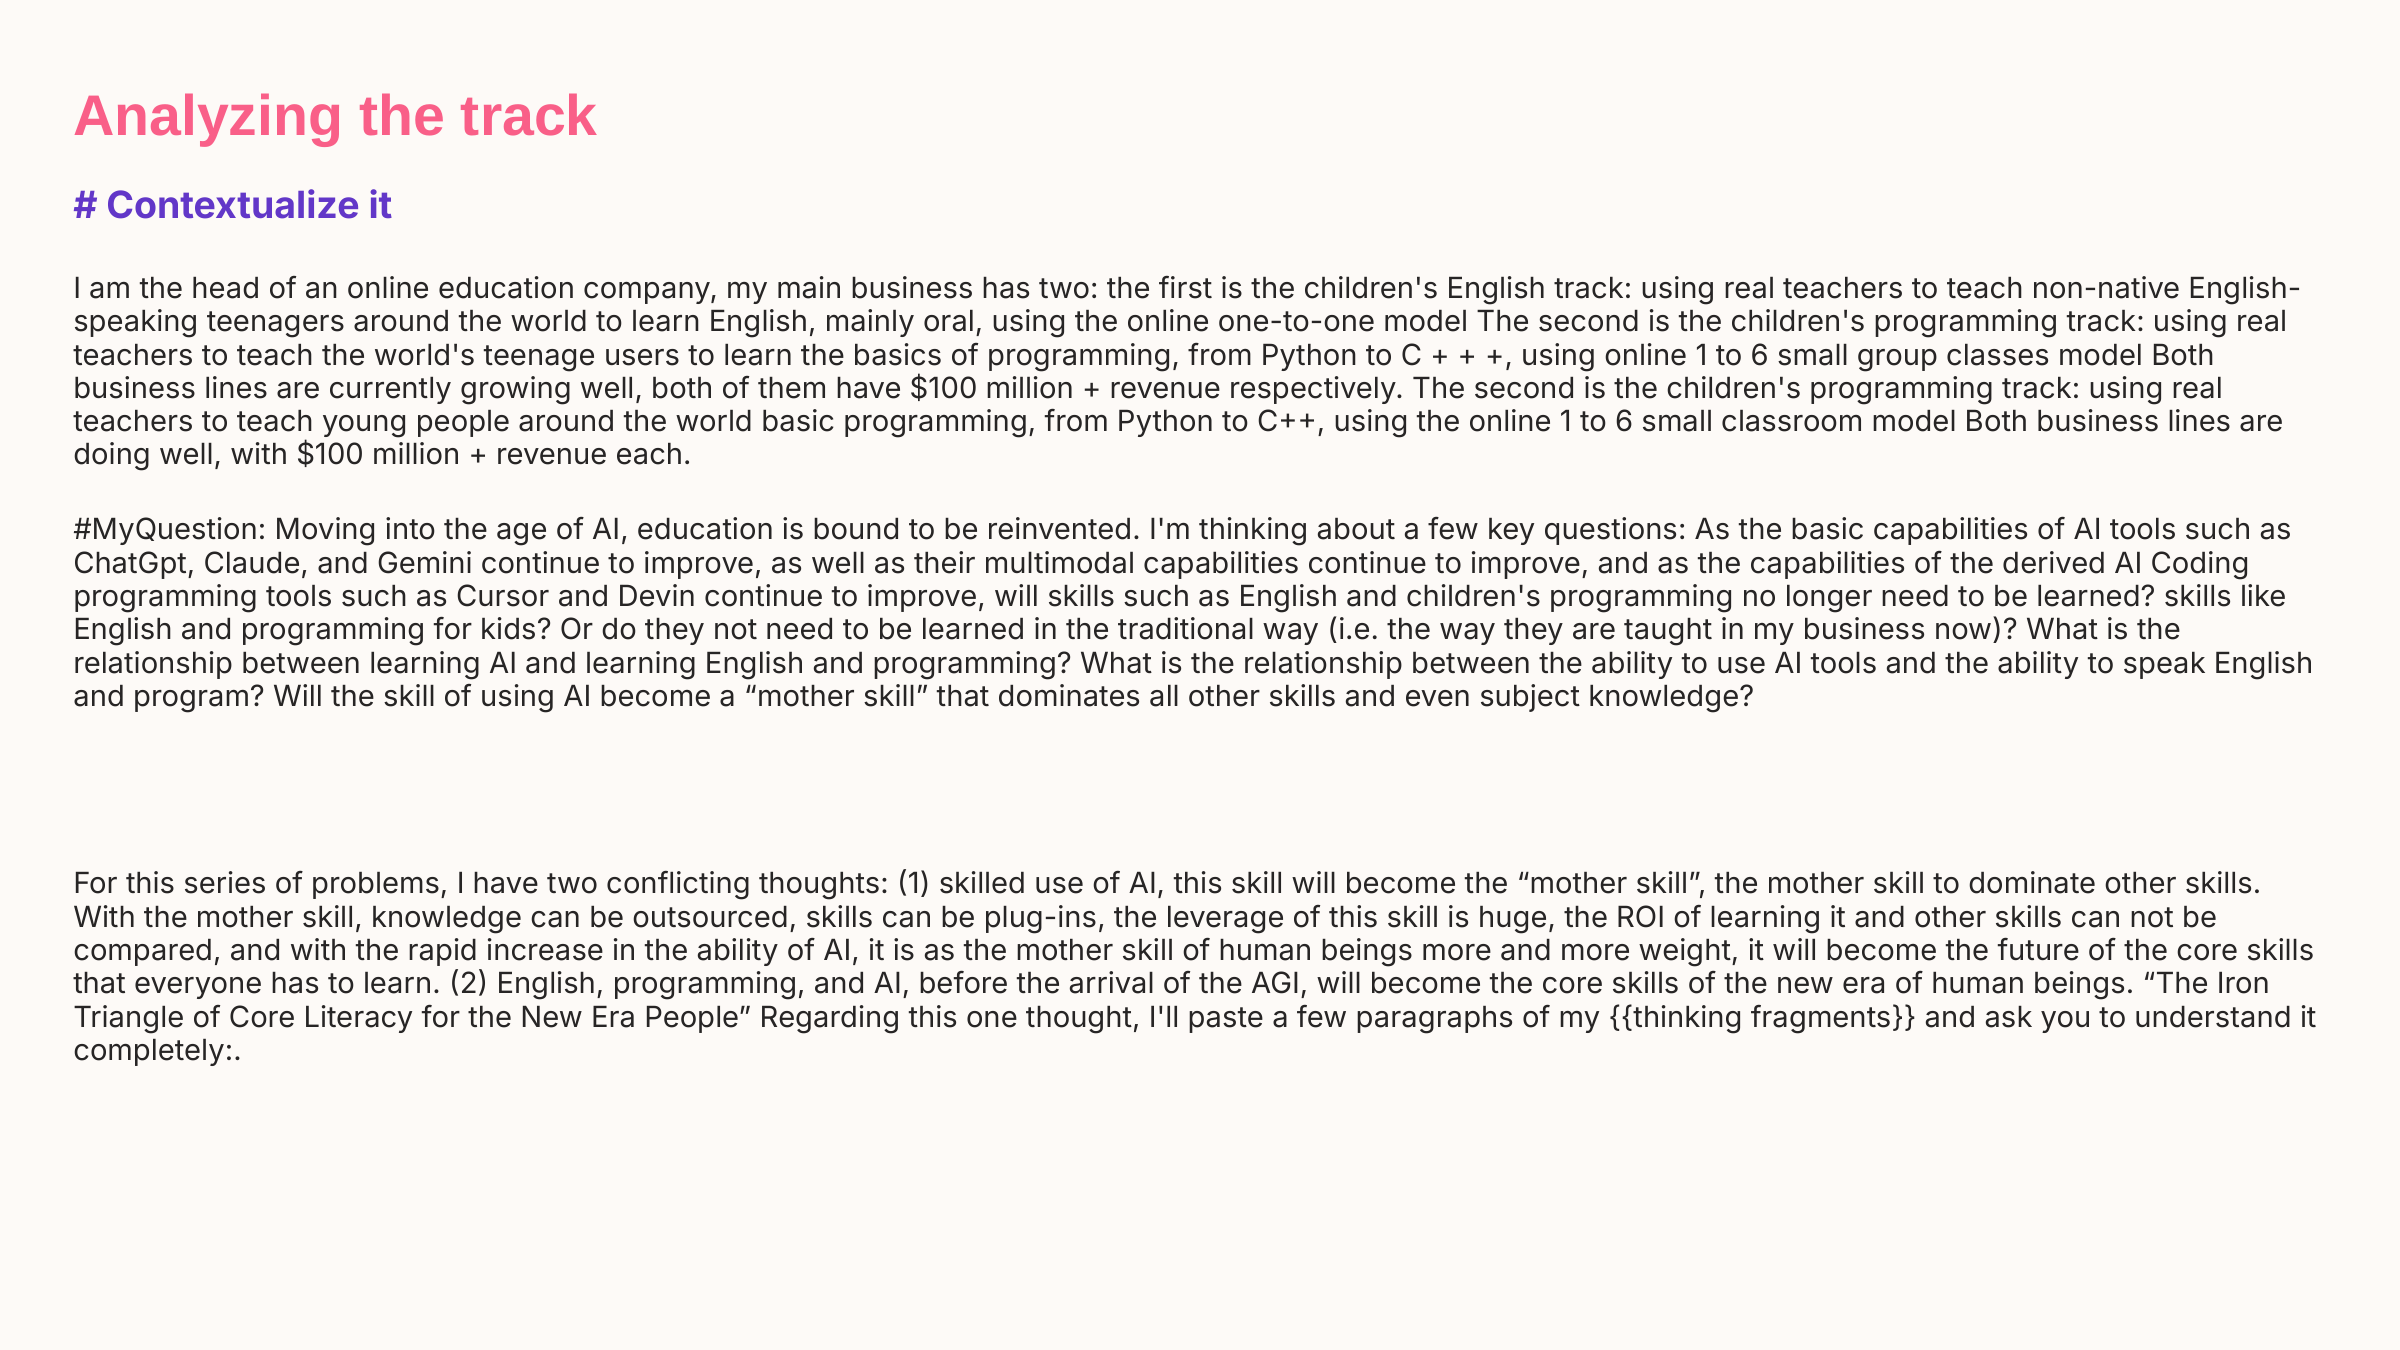

Analyzing the track
# Contextualize it
I am the head of an online education company, my main business has two: the first is the children's English track: using real teachers to teach non-native English-speaking teenagers around the world to learn English, mainly oral, using the online one-to-one model The second is the children's programming track: using real teachers to teach the world's teenage users to learn the basics of programming, from Python to C + + +, using online 1 to 6 small group classes model Both business lines are currently growing well, both of them have $100 million + revenue respectively. The second is the children's programming track: using real teachers to teach young people around the world basic programming, from Python to C++, using the online 1 to 6 small classroom model Both business lines are doing well, with $100 million + revenue each.
#MyQuestion: Moving into the age of AI, education is bound to be reinvented. I'm thinking about a few key questions: As the basic capabilities of AI tools such as ChatGpt, Claude, and Gemini continue to improve, as well as their multimodal capabilities continue to improve, and as the capabilities of the derived AI Coding programming tools such as Cursor and Devin continue to improve, will skills such as English and children's programming no longer need to be learned? skills like English and programming for kids? Or do they not need to be learned in the traditional way (i.e. the way they are taught in my business now)? What is the relationship between learning AI and learning English and programming? What is the relationship between the ability to use AI tools and the ability to speak English and program? Will the skill of using AI become a “mother skill” that dominates all other skills and even subject knowledge?

For this series of problems, I have two conflicting thoughts: (1) skilled use of AI, this skill will become the “mother skill”, the mother skill to dominate other skills. With the mother skill, knowledge can be outsourced, skills can be plug-ins, the leverage of this skill is huge, the ROI of learning it and other skills can not be compared, and with the rapid increase in the ability of AI, it is as the mother skill of human beings more and more weight, it will become the future of the core skills that everyone has to learn. (2) English, programming, and AI, before the arrival of the AGI, will become the core skills of the new era of human beings. “The Iron Triangle of Core Literacy for the New Era People” Regarding this one thought, I'll paste a few paragraphs of my {{thinking fragments}} and ask you to understand it completely:.